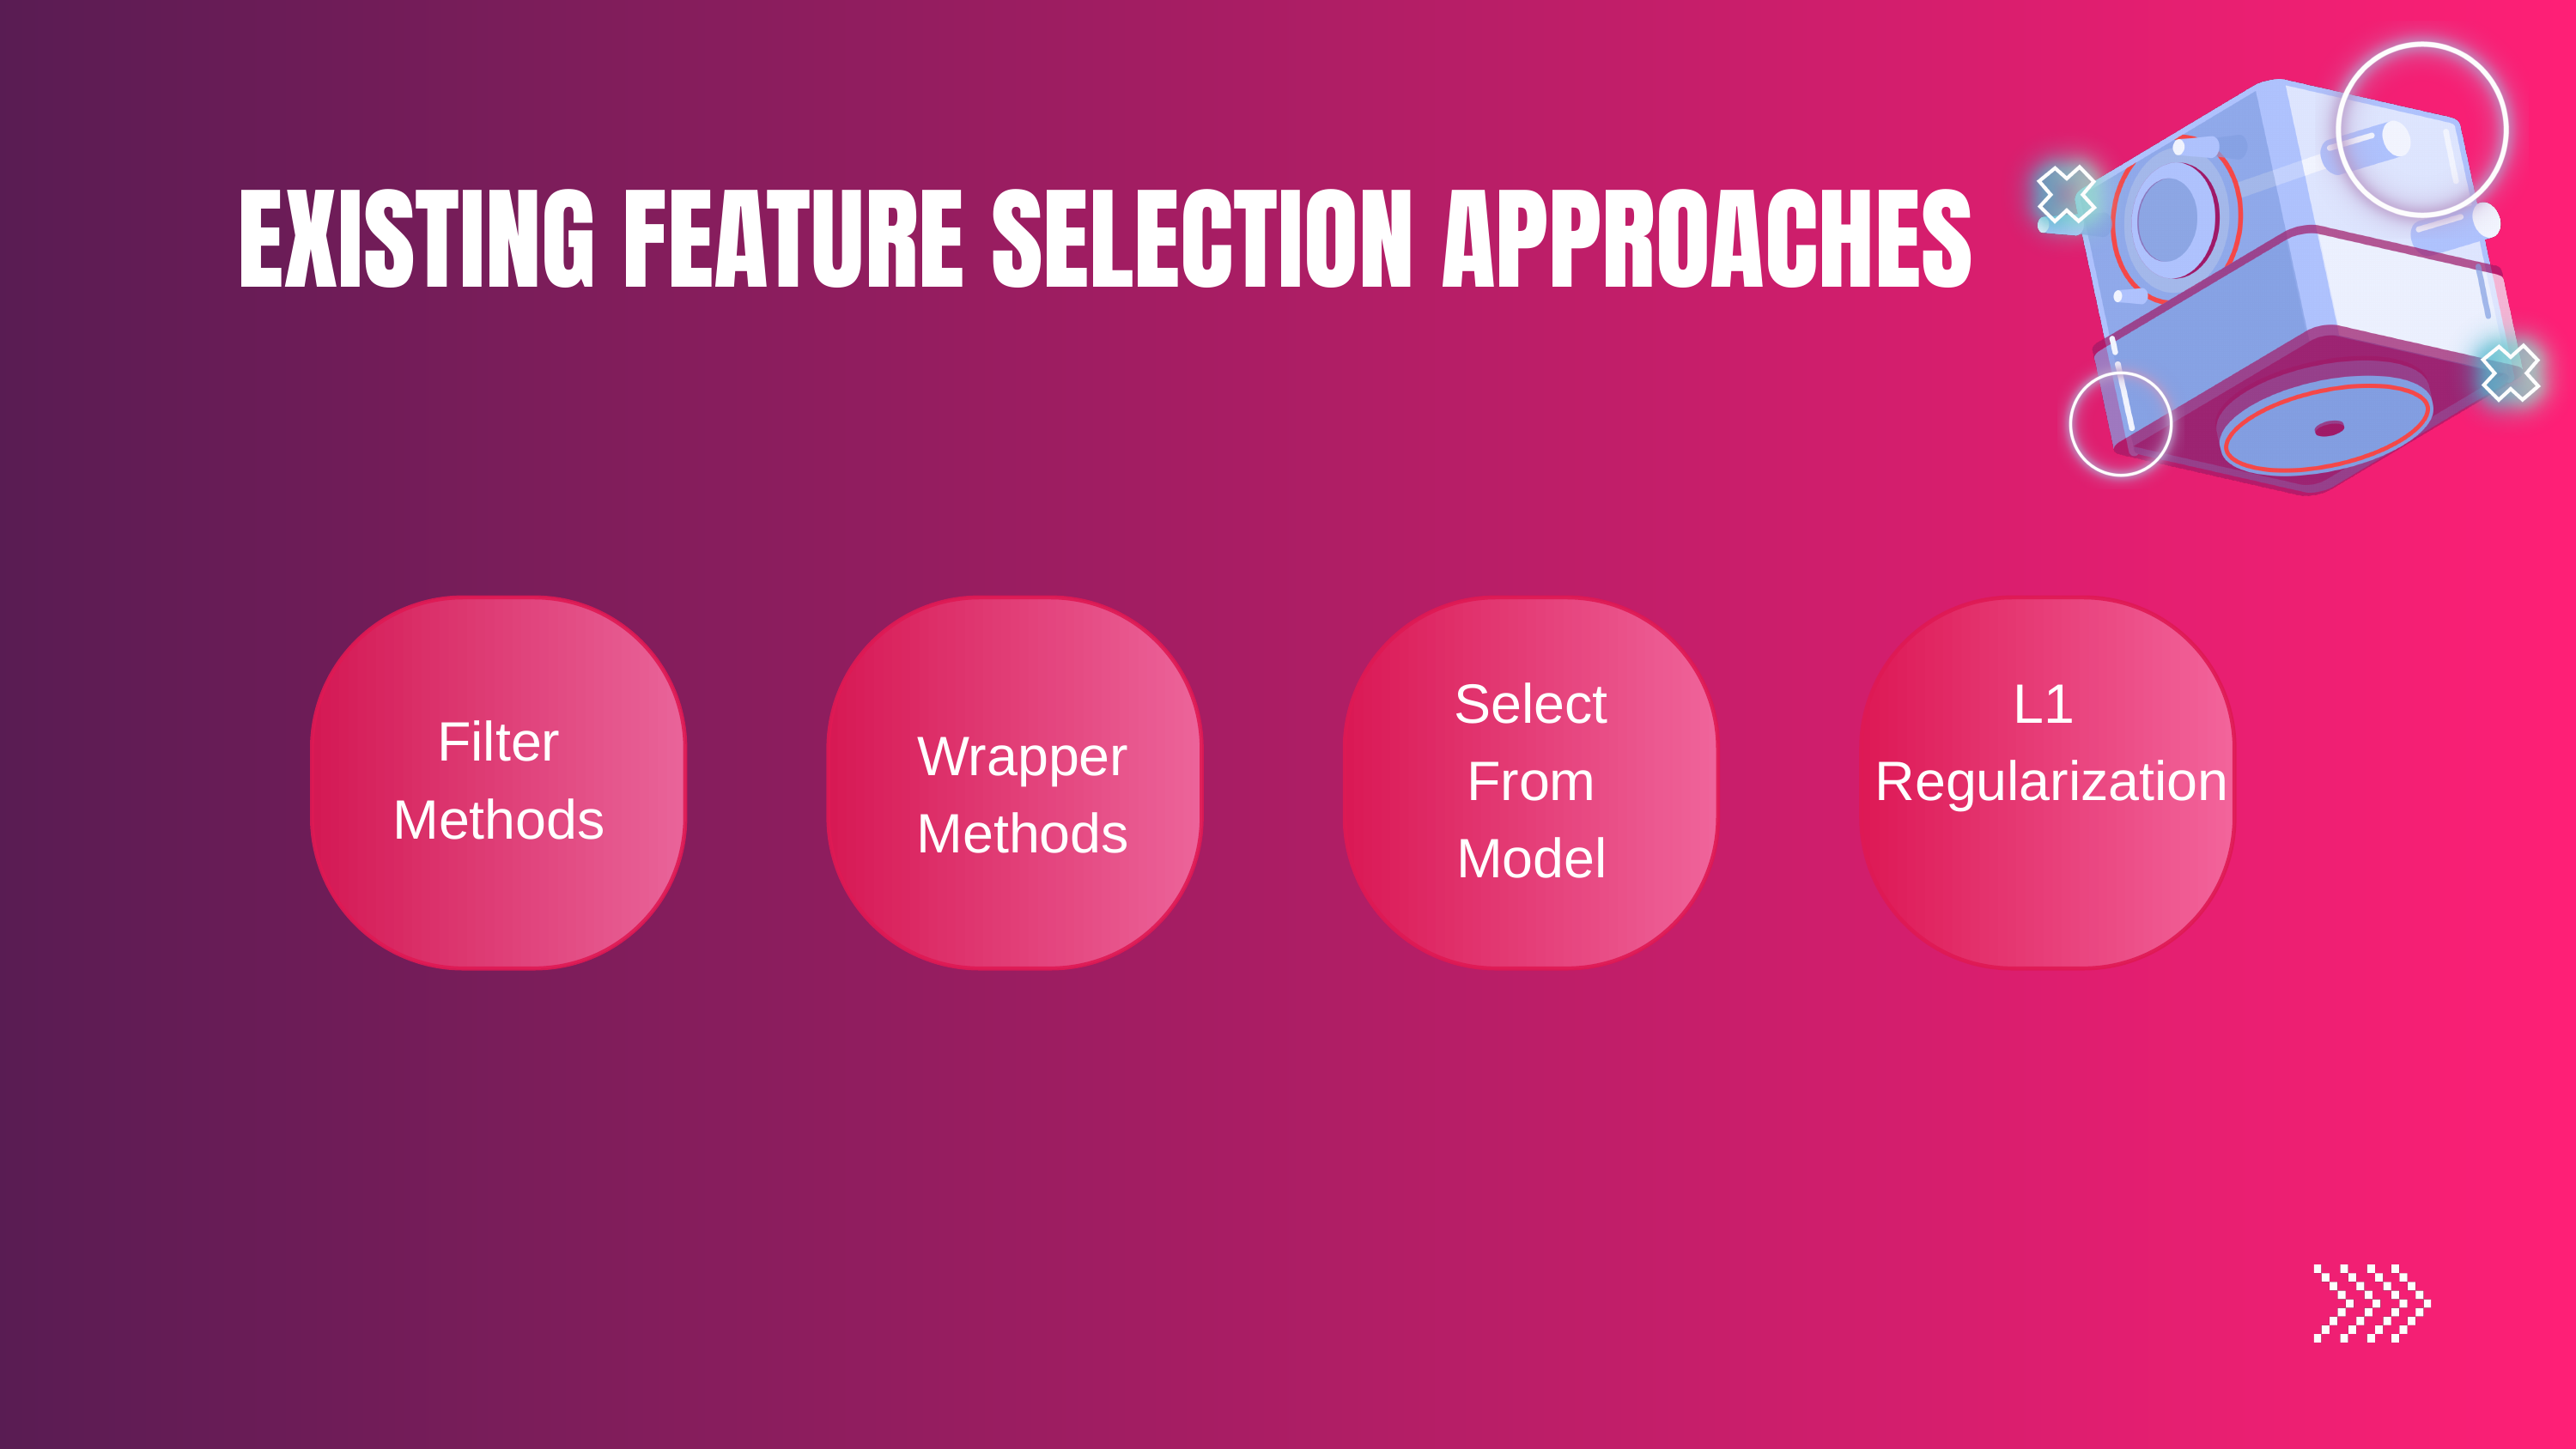

EXISTING FEATURE SELECTION APPROACHES

Select
From Model
L1
Regularization
Filter Methods
 Wrapper
 Methods